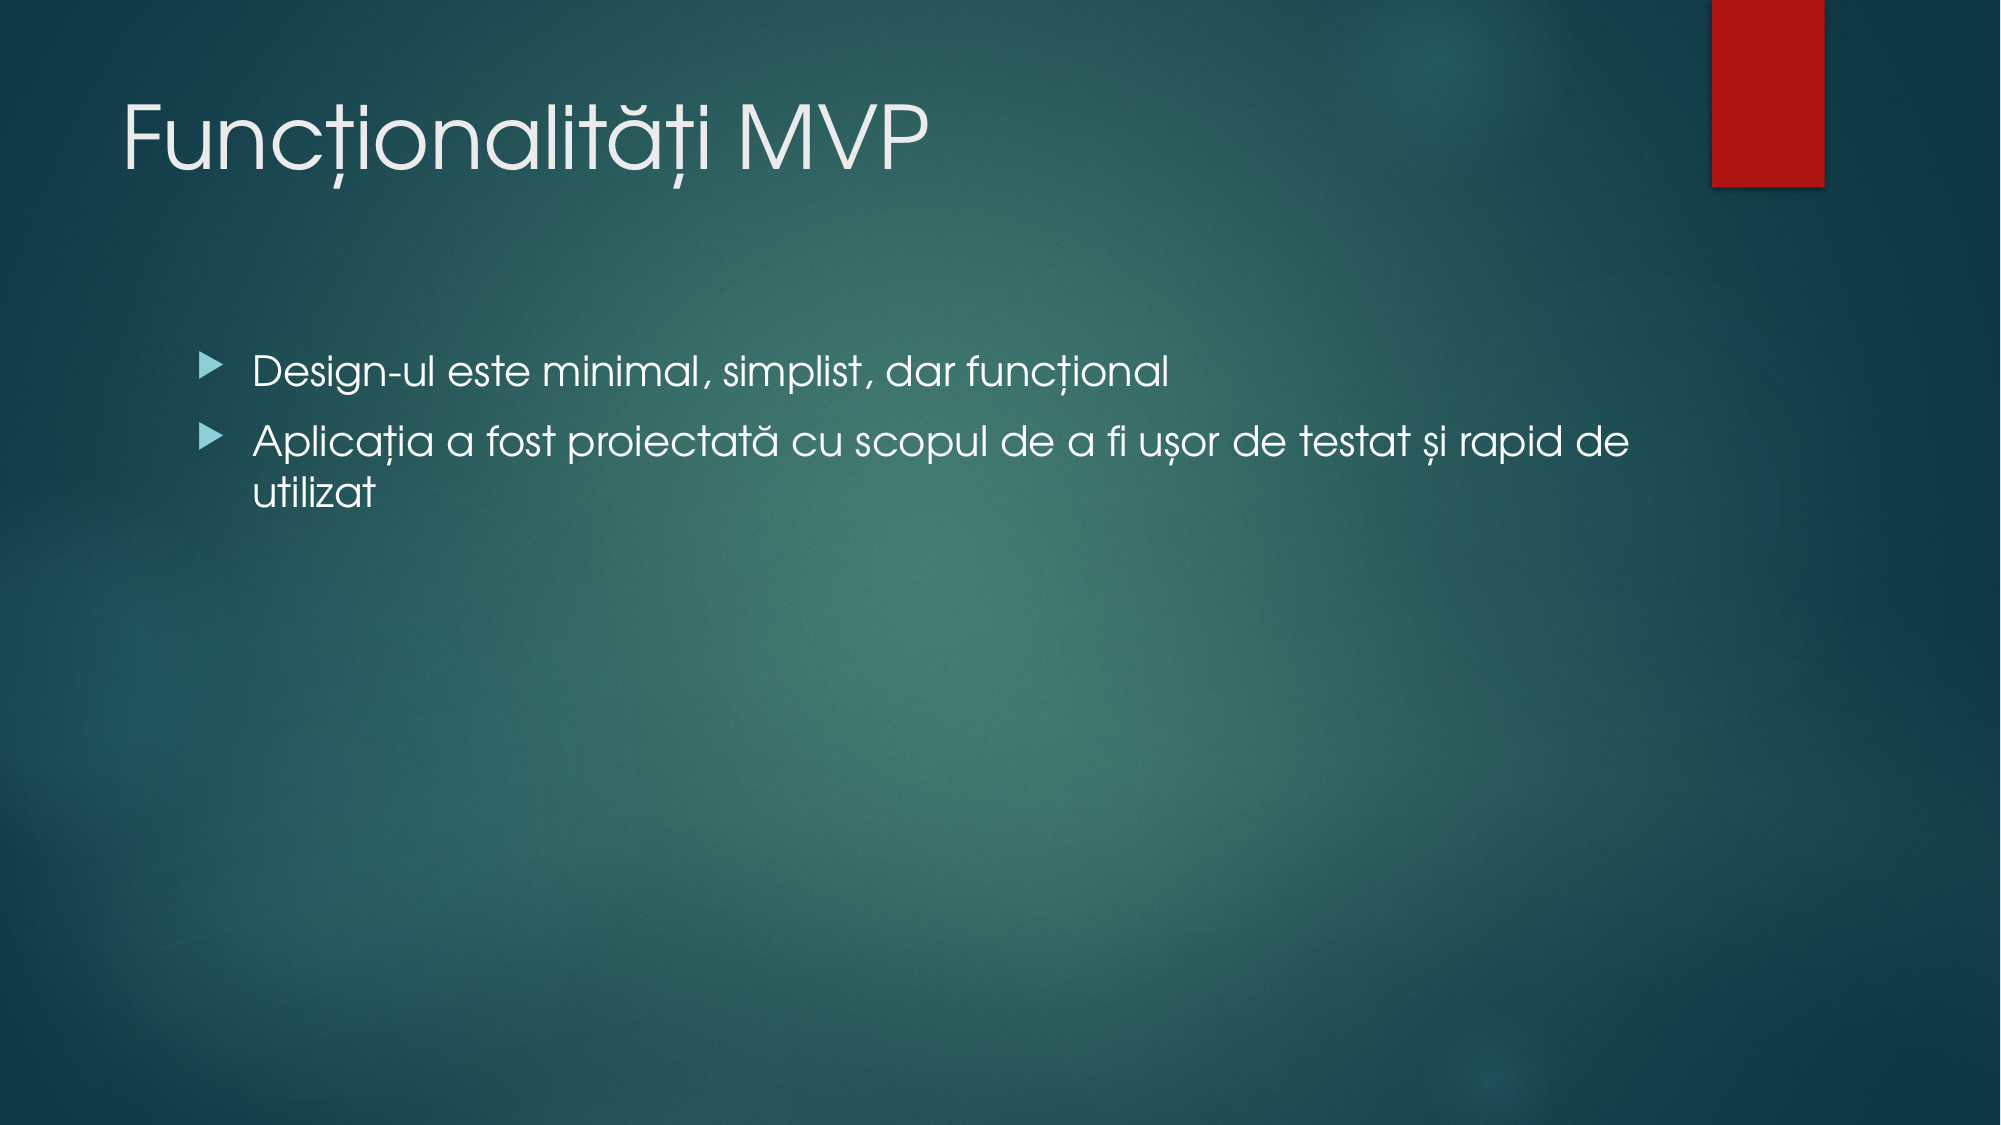

# Funcționalități MVP
Design-ul este minimal, simplist, dar funcțional
Aplicația a fost proiectată cu scopul de a fi ușor de testat și rapid de utilizat